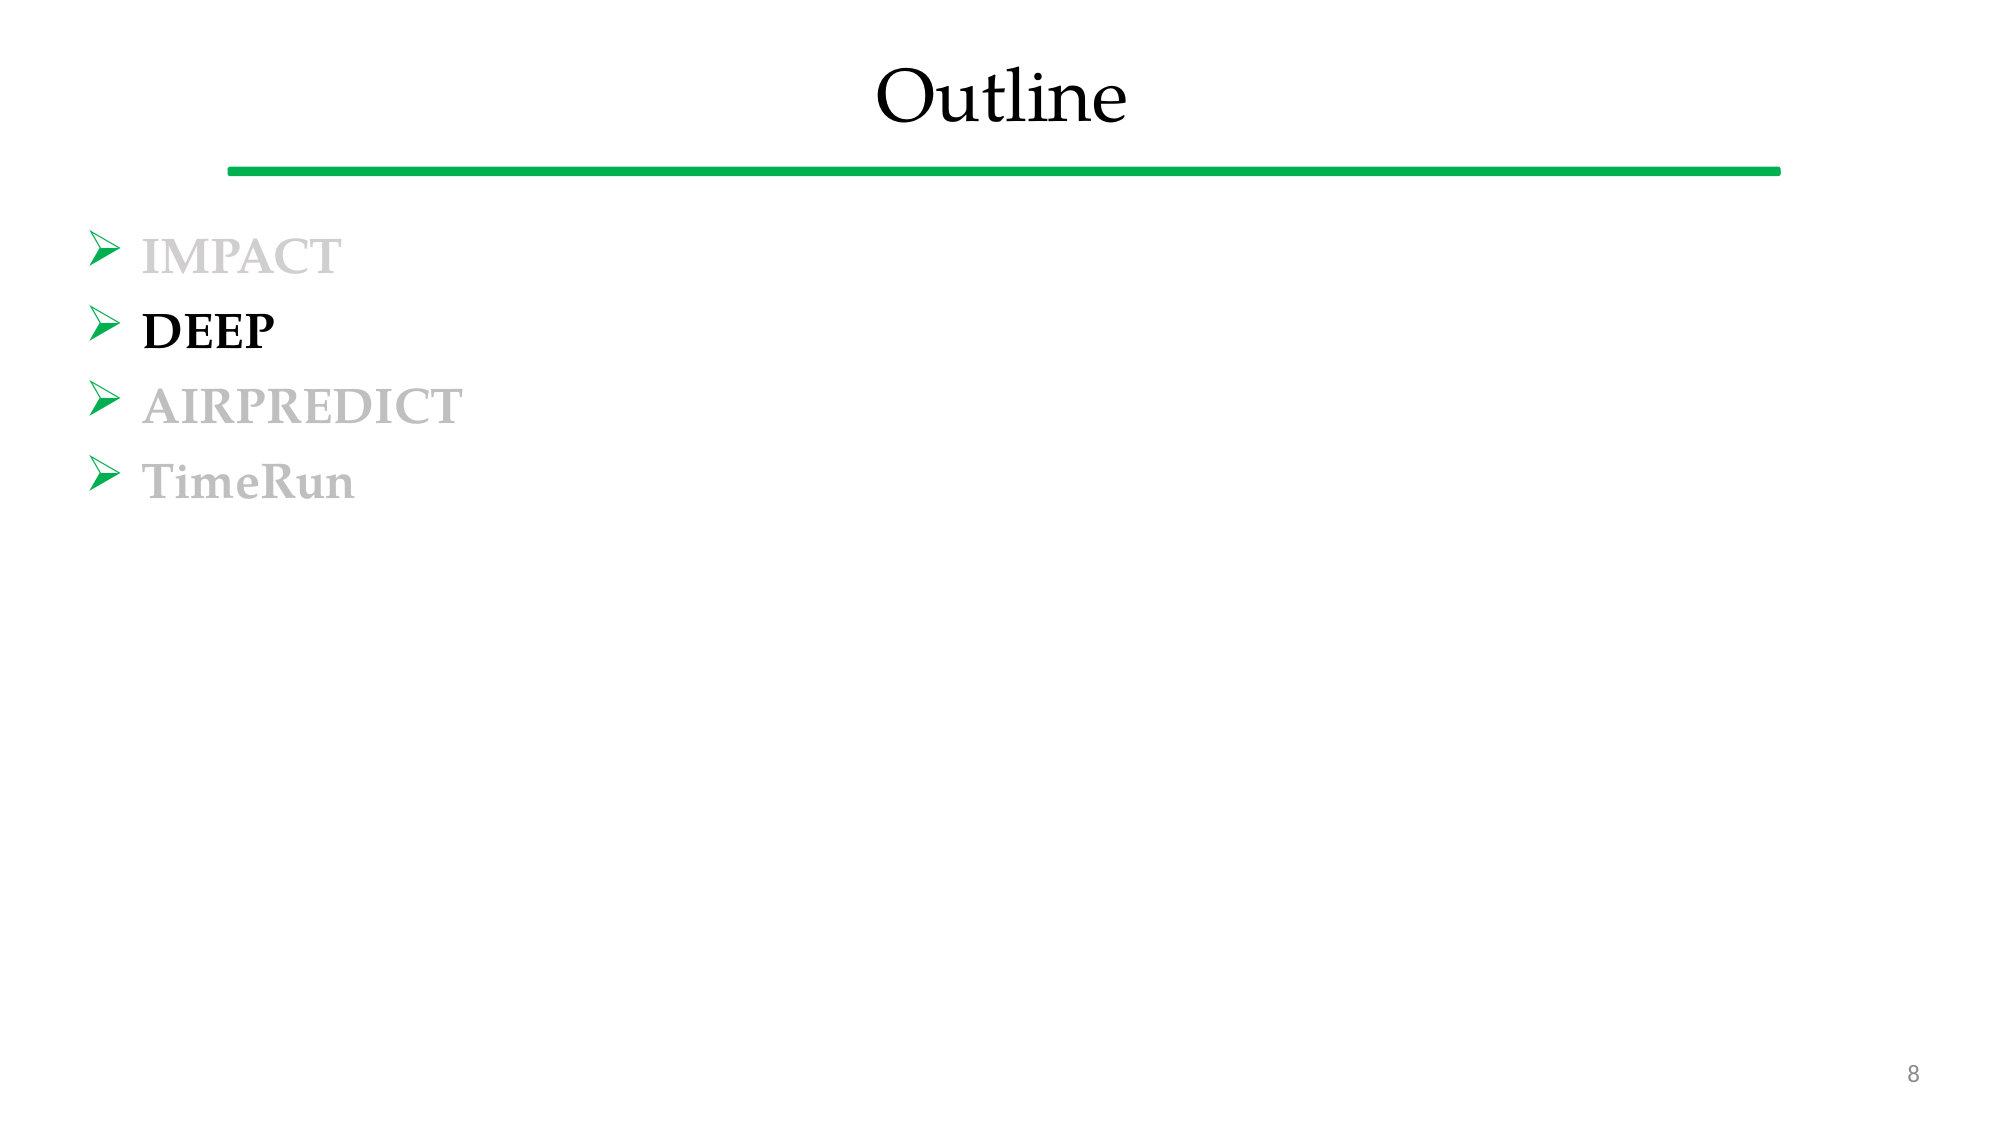

# Outline
IMPACT
DEEP
AIRPREDICT
TimeRun
8